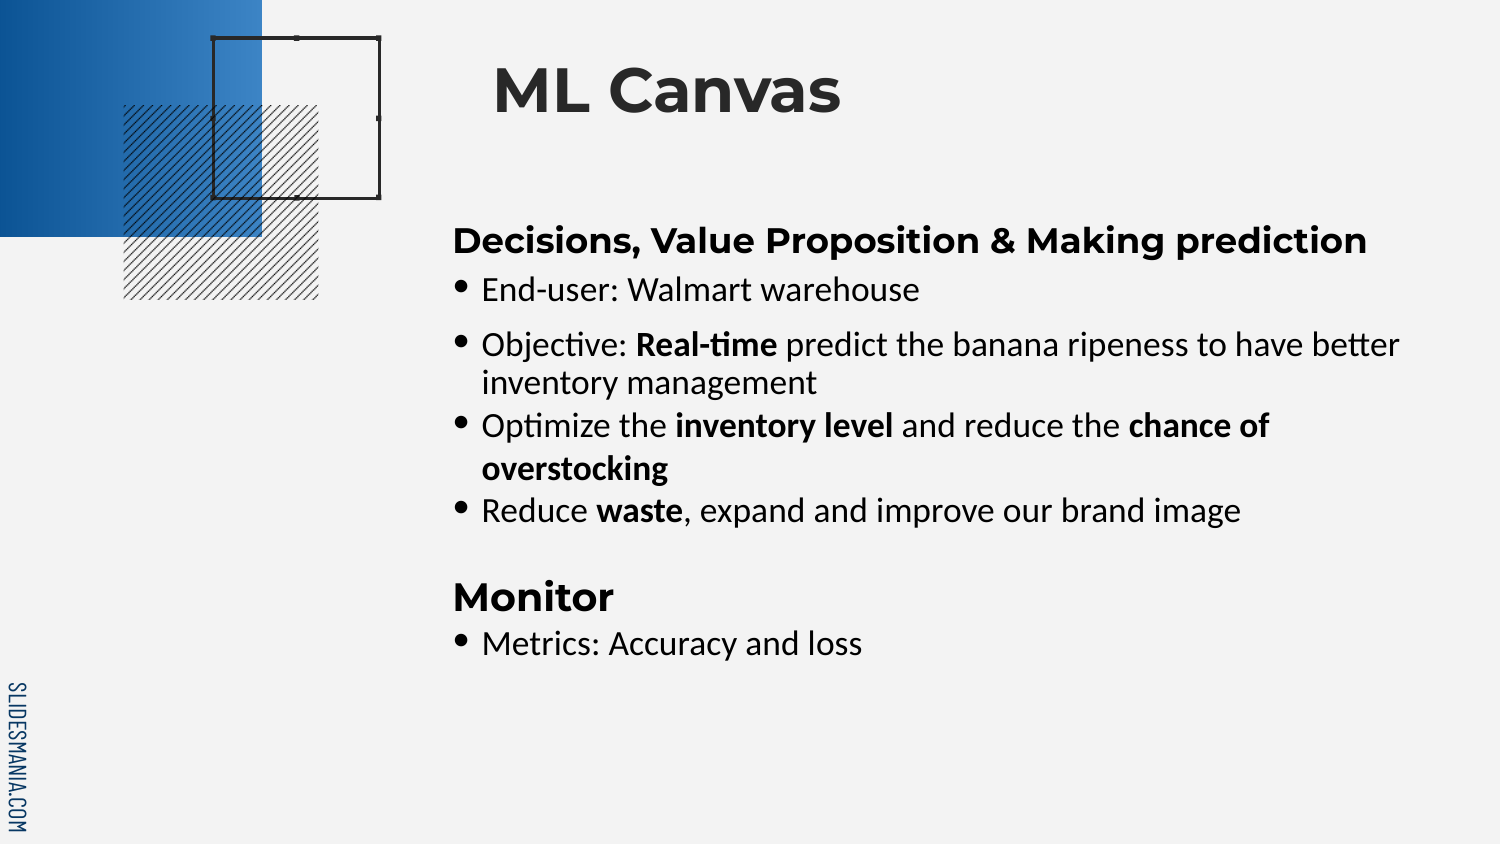

# ML Canvas
Decisions, Value Proposition & Making prediction
End-user: Walmart warehouse
Objective: Real-time predict the banana ripeness to have better inventory management
Optimize the inventory level and reduce the chance of overstocking
Reduce waste, expand and improve our brand image

Monitor
Metrics: Accuracy and loss